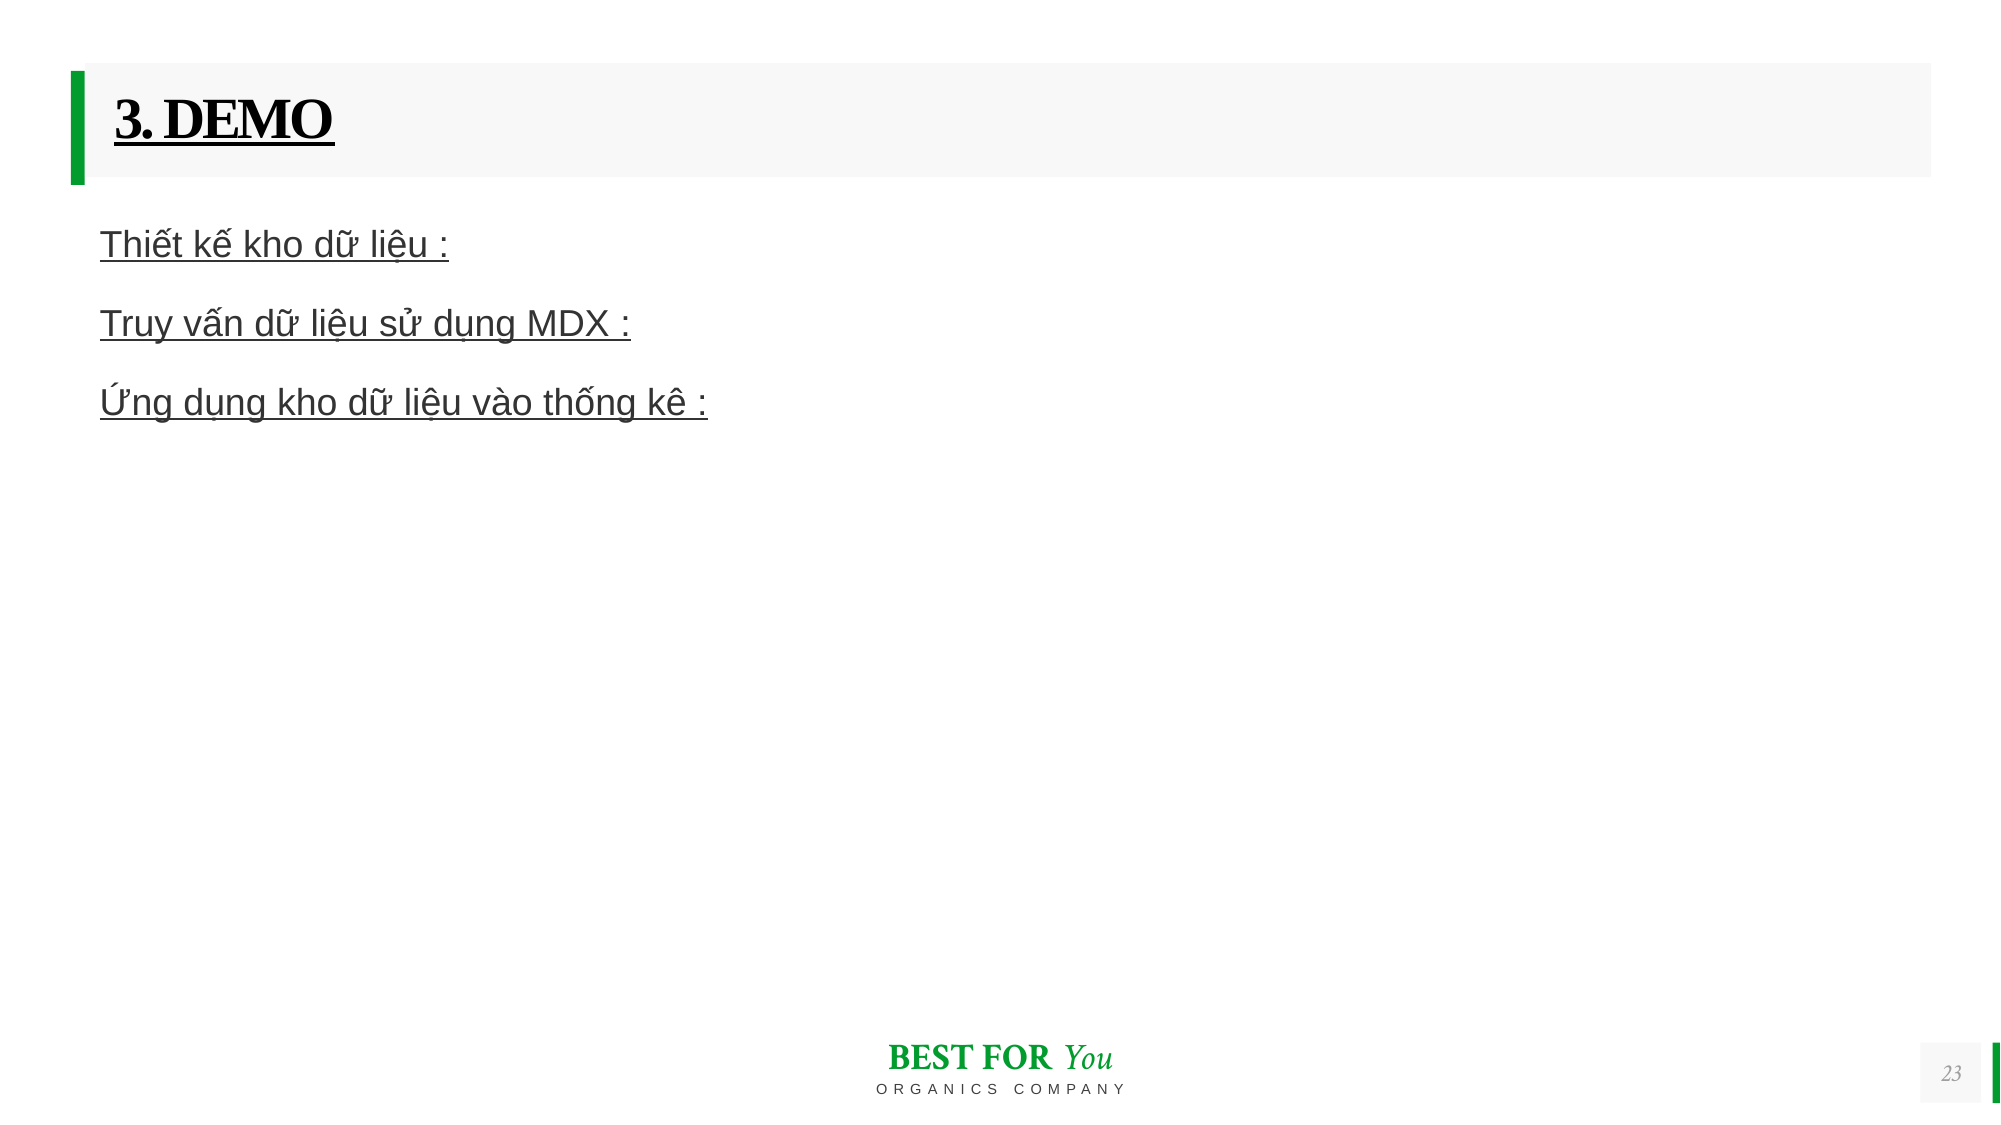

# 3. DEMO
Thiết kế kho dữ liệu :
Truy vấn dữ liệu sử dụng MDX :
Ứng dụng kho dữ liệu vào thống kê :
23